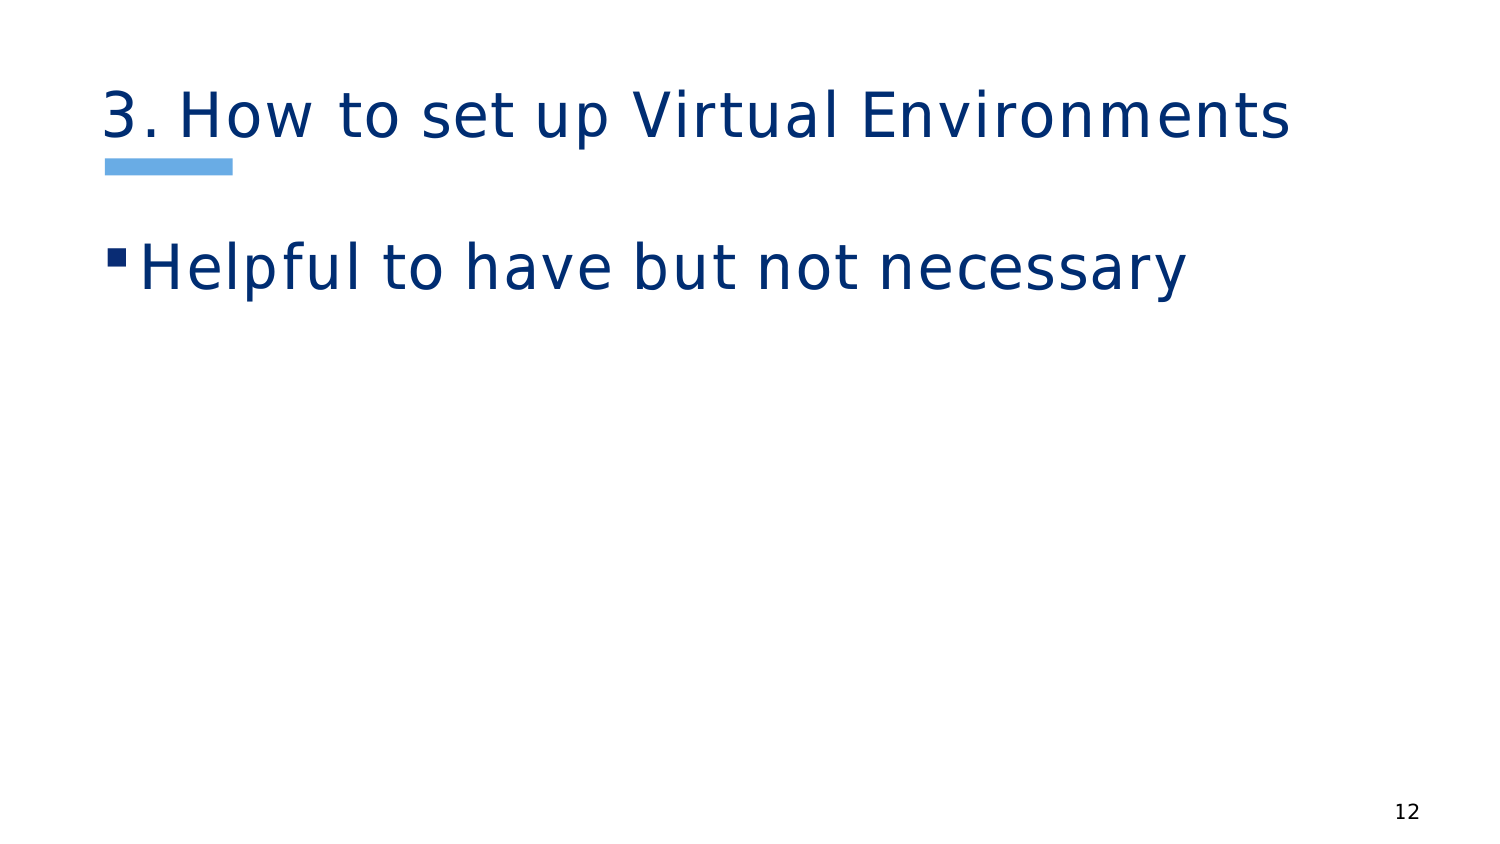

# 3. How to set up Virtual Environments
Helpful to have but not necessary